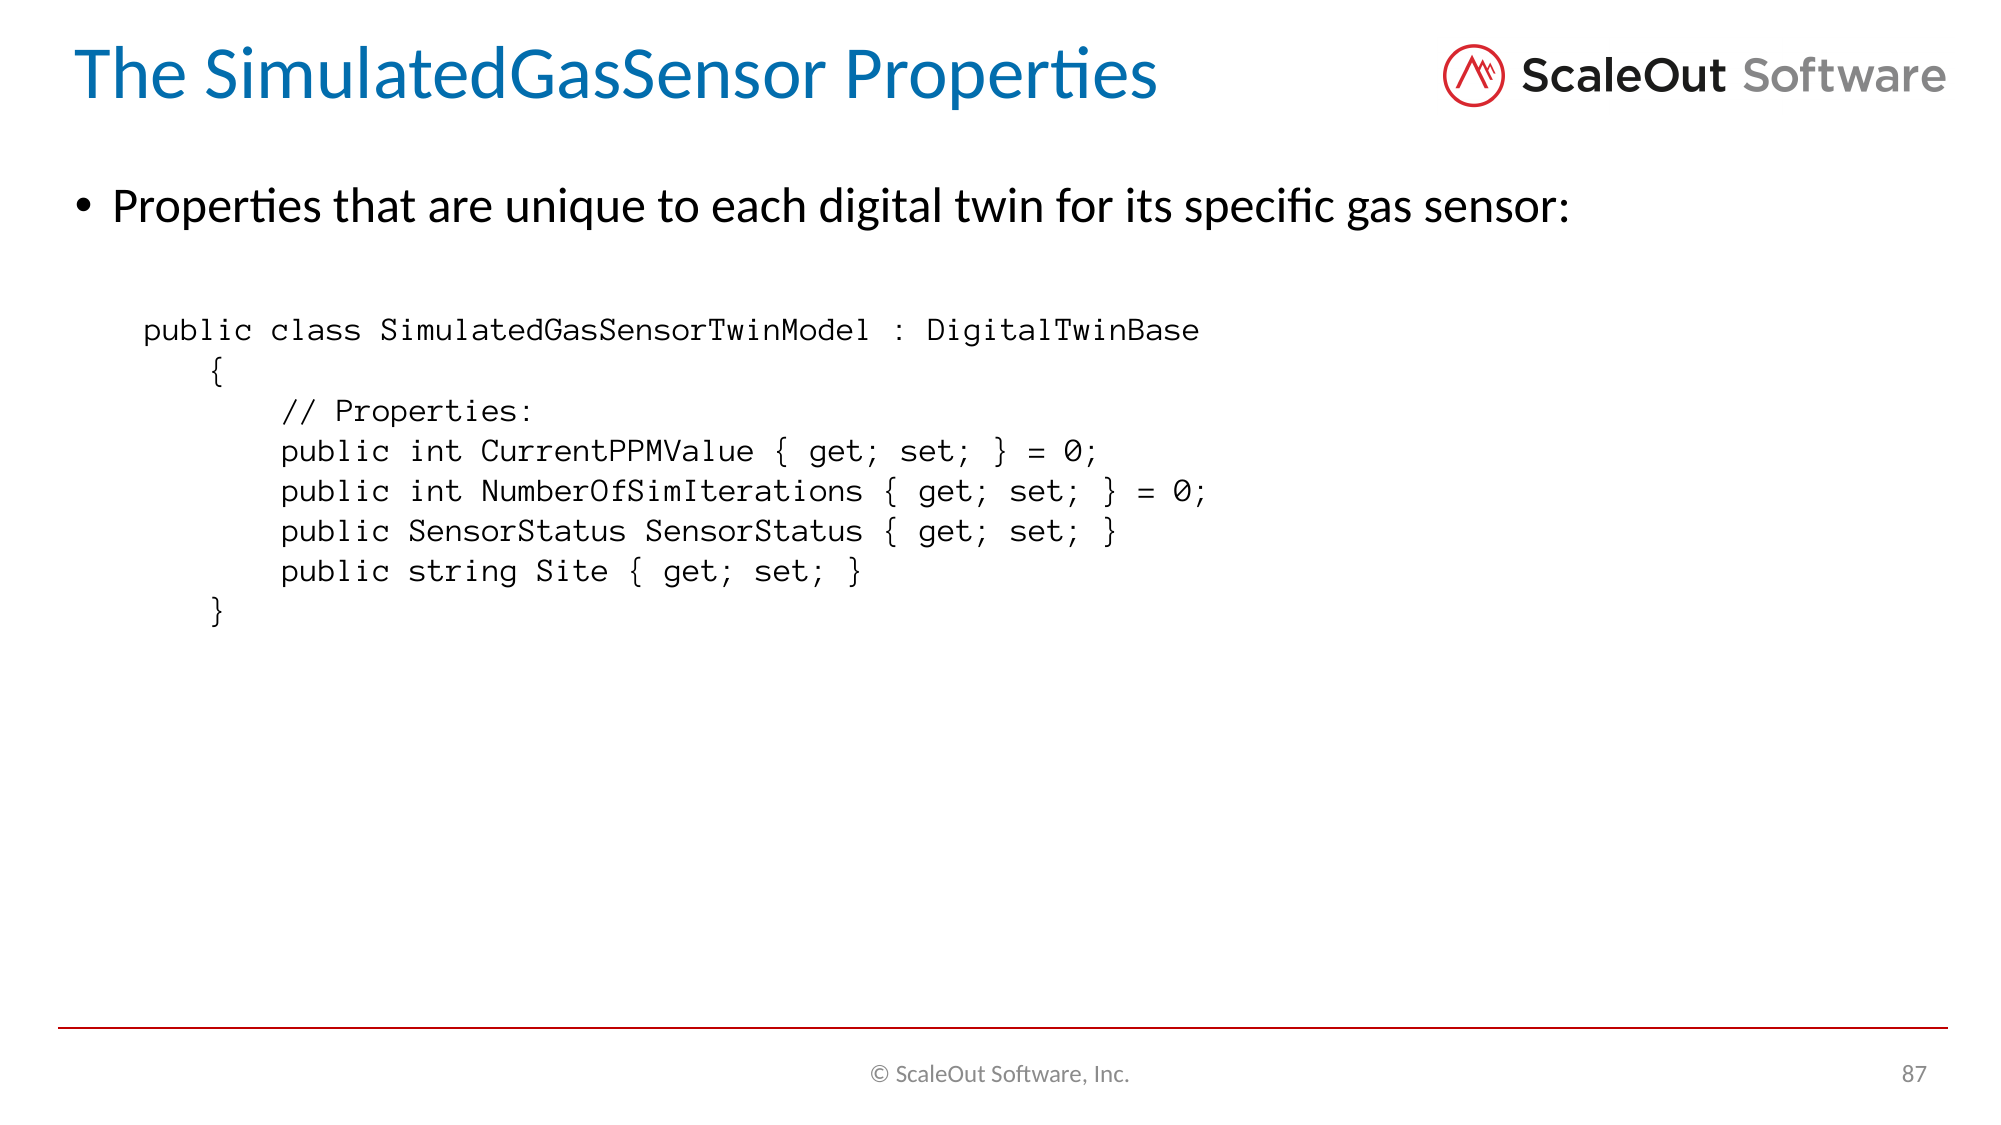

# The SimulatedGasSensor Properties
Properties that are unique to each digital twin for its specific gas sensor:
 public class SimulatedGasSensorTwinModel : DigitalTwinBase
    {
        // Properties:
        public int CurrentPPMValue { get; set; } = 0;
        public int NumberOfSimIterations { get; set; } = 0;
        public SensorStatus SensorStatus { get; set; }
        public string Site { get; set; }
    }
© ScaleOut Software, Inc.
87